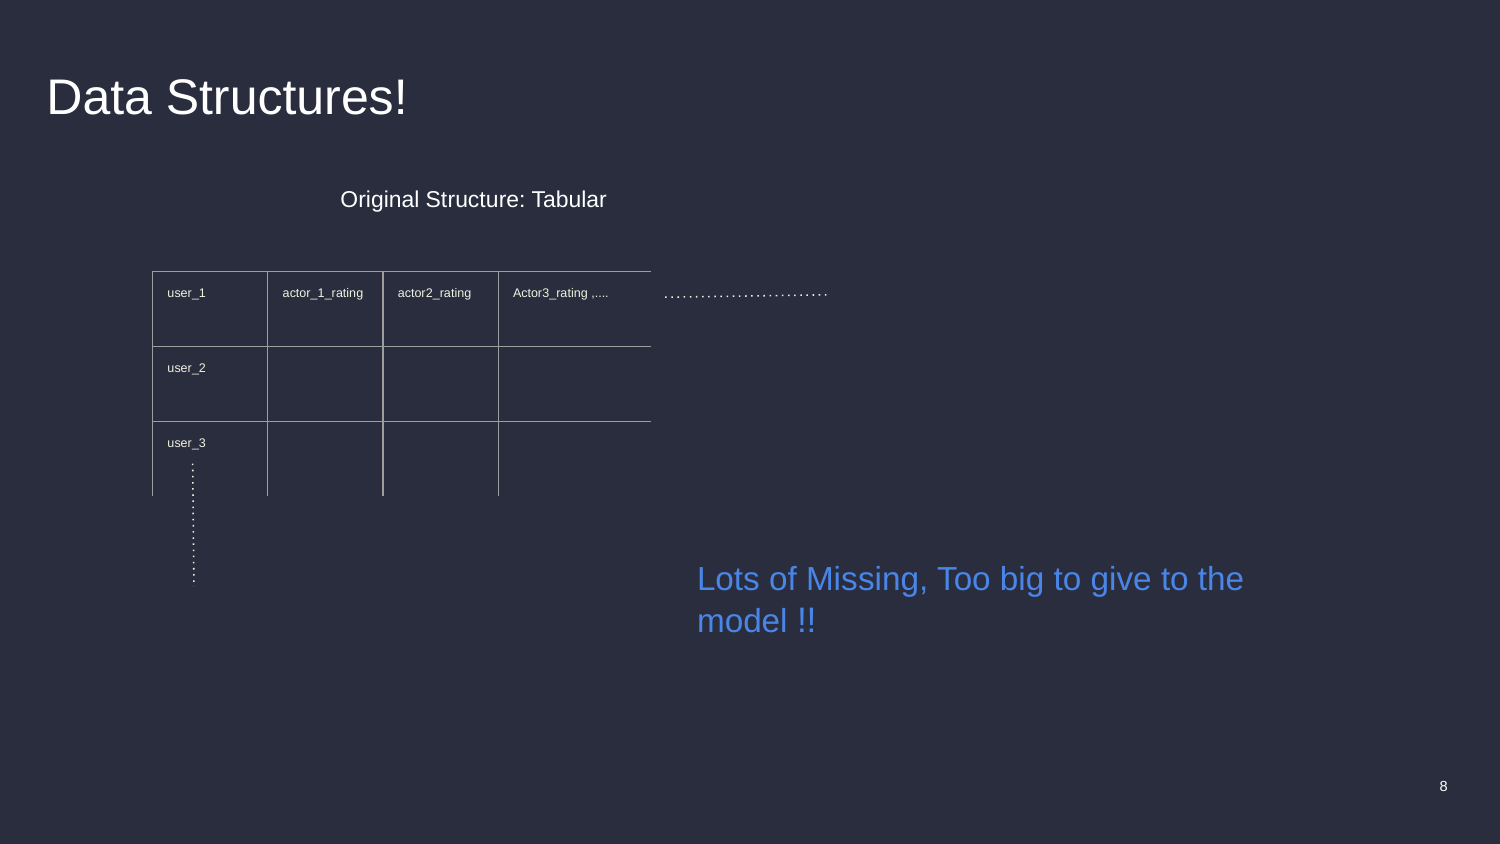

# Data Structures!
Original Structure: Tabular

| user\_1 | actor\_1\_rating | actor2\_rating | Actor3\_rating ,.... |  |  |  |  |  |  |
| --- | --- | --- | --- | --- | --- | --- | --- | --- | --- |
| user\_2 |  |  |  |  |  |  |  |  |  |
| user\_3 |  |  |  |  |  |  |  |  |  |
Lots of Missing, Too big to give to the model !!